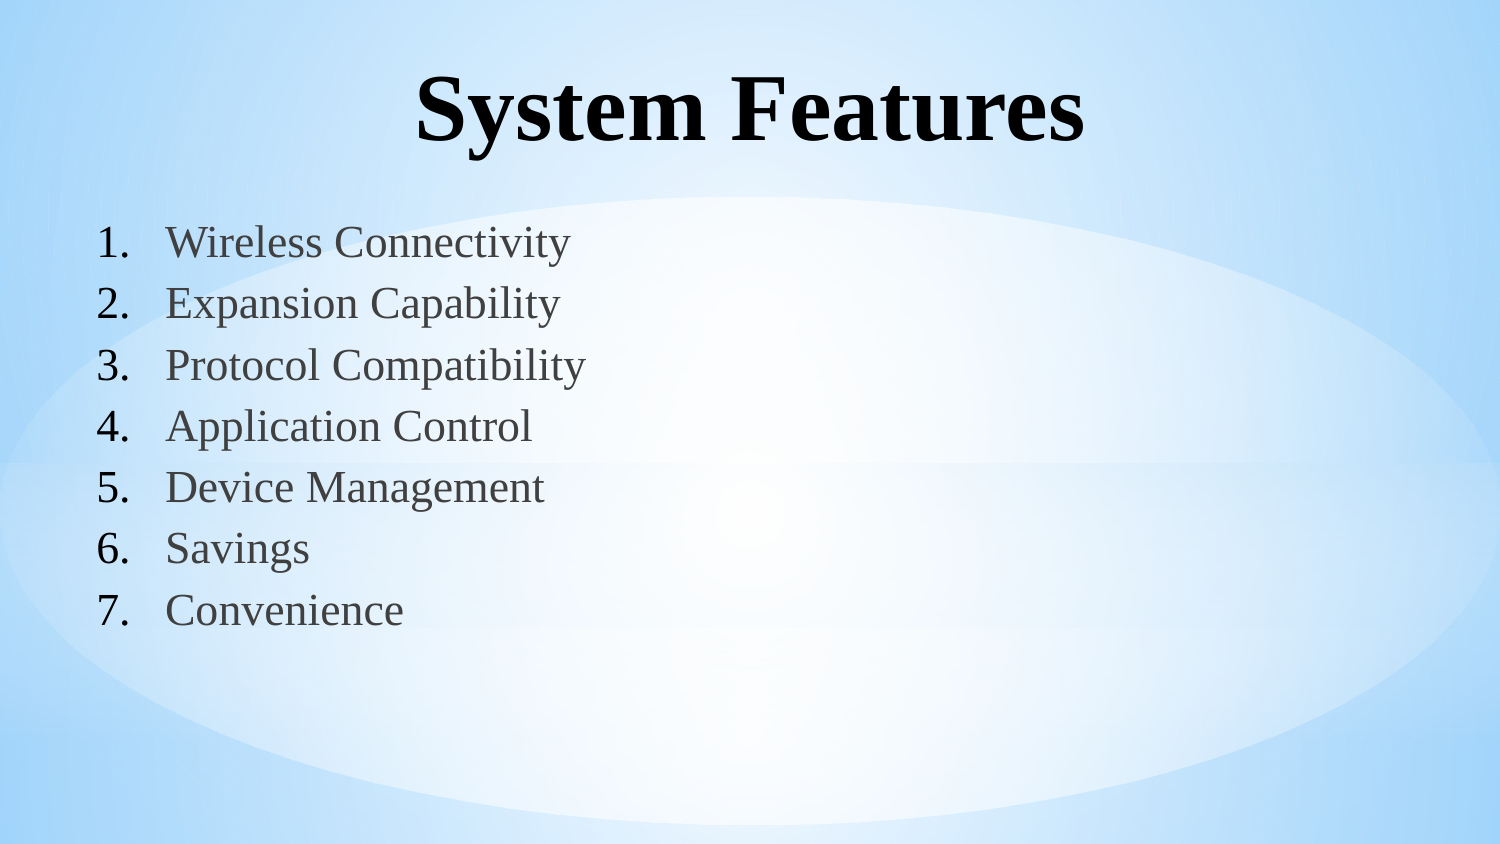

# System Features
Wireless Connectivity
Expansion Capability
Protocol Compatibility
Application Control
Device Management
Savings
Convenience